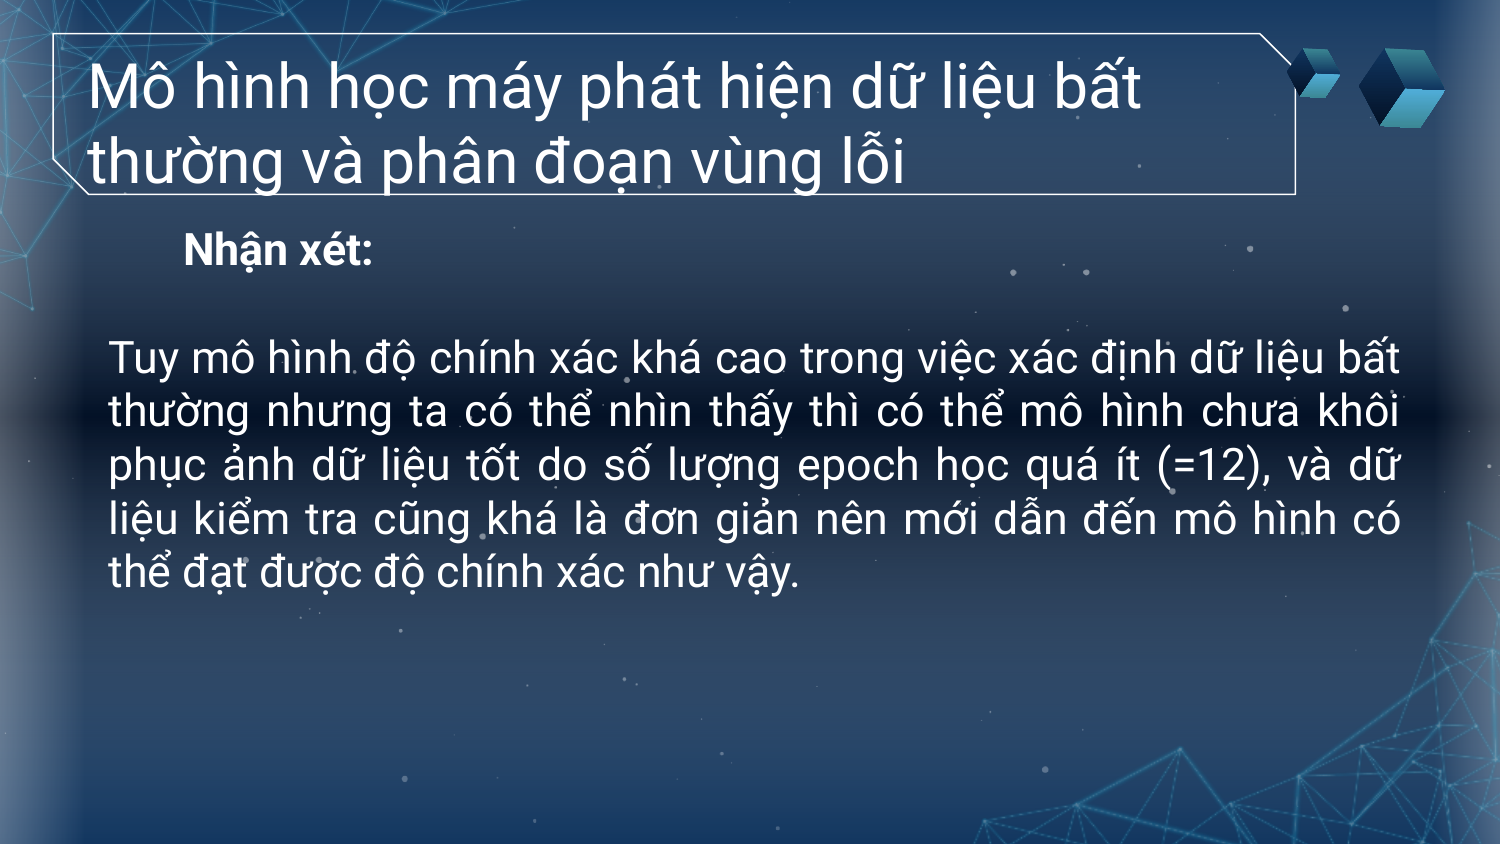

# Mô hình học máy phát hiện dữ liệu bất thường và phân đoạn vùng lỗi

Nhận xét:

Tuy mô hình độ chính xác khá cao trong việc xác định dữ liệu bất thường nhưng ta có thể nhìn thấy thì có thể mô hình chưa khôi phục ảnh dữ liệu tốt do số lượng epoch học quá ít (=12), và dữ liệu kiểm tra cũng khá là đơn giản nên mới dẫn đến mô hình có thể đạt được độ chính xác như vậy.